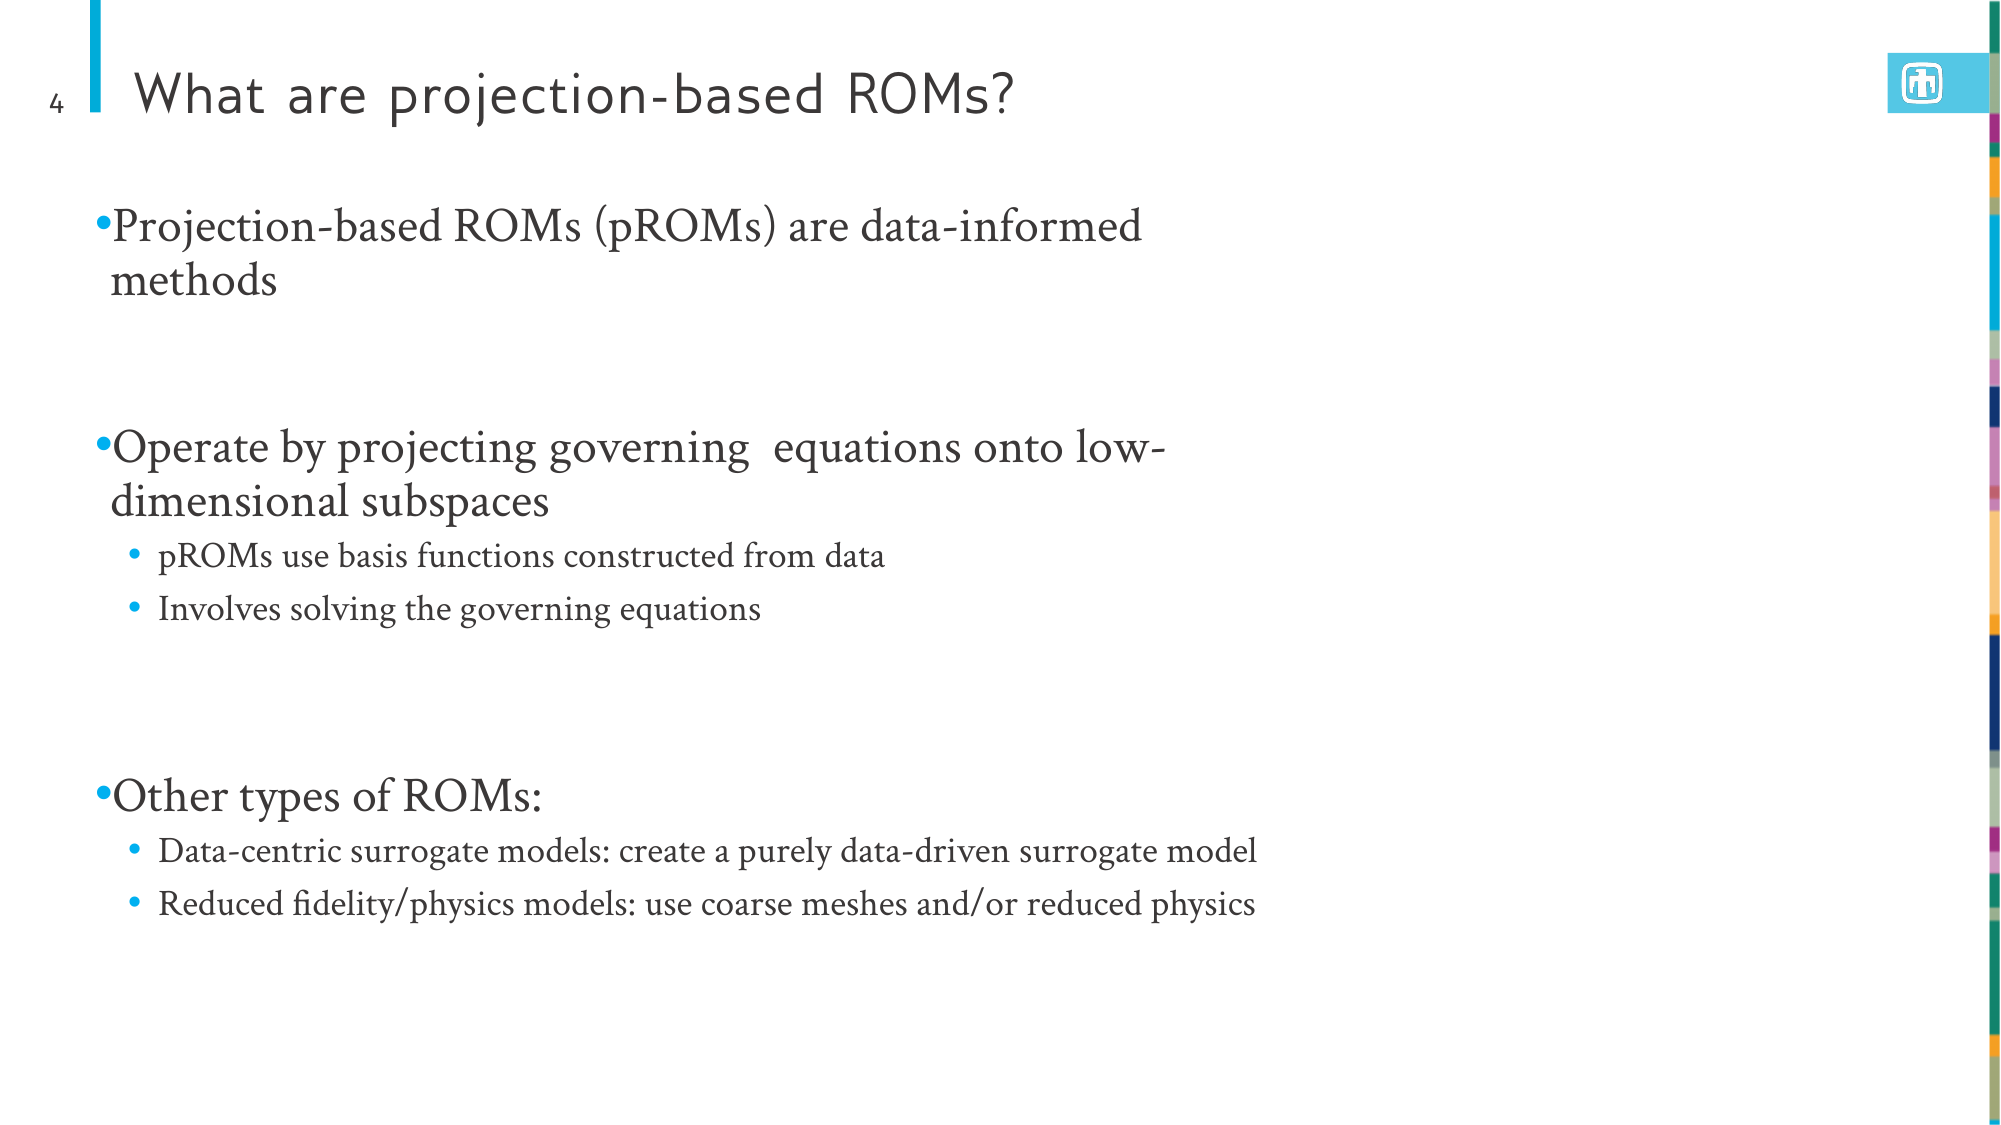

# What are projection-based ROMs?
4

Projection-based ROMs (pROMs) are data-informed methods

Operate by projecting governing  equations onto low-dimensional subspaces
pROMs use basis functions constructed from data
Involves solving the governing equations

Other types of ROMs:
Data-centric surrogate models: create a purely data-driven surrogate model
Reduced fidelity/physics models: use coarse meshes and/or reduced physics